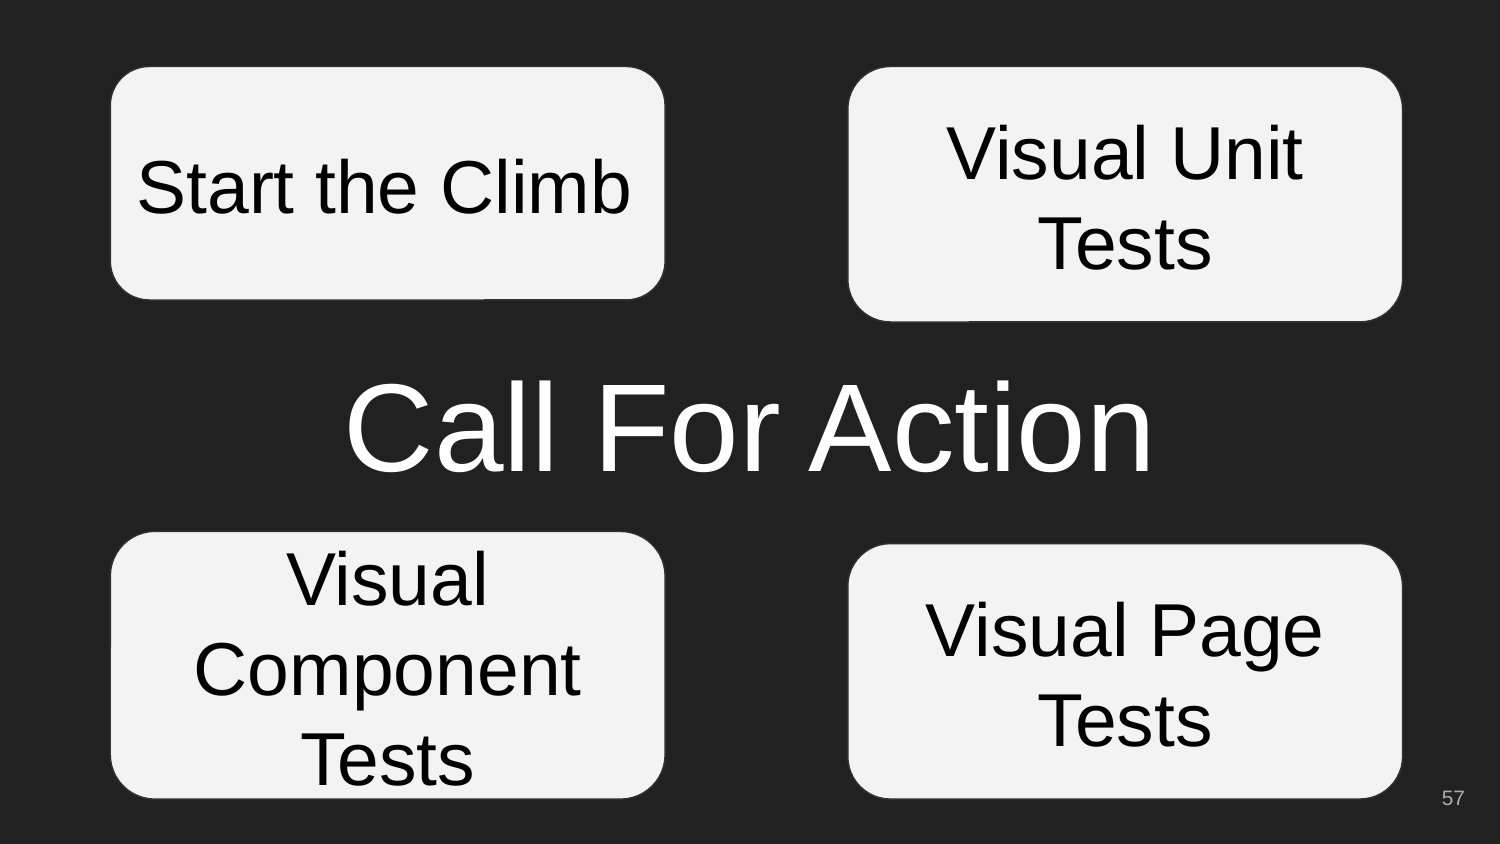

Start the Climb
Visual Unit Tests
# Call For Action
Visual Component Tests
Visual Page Tests
57